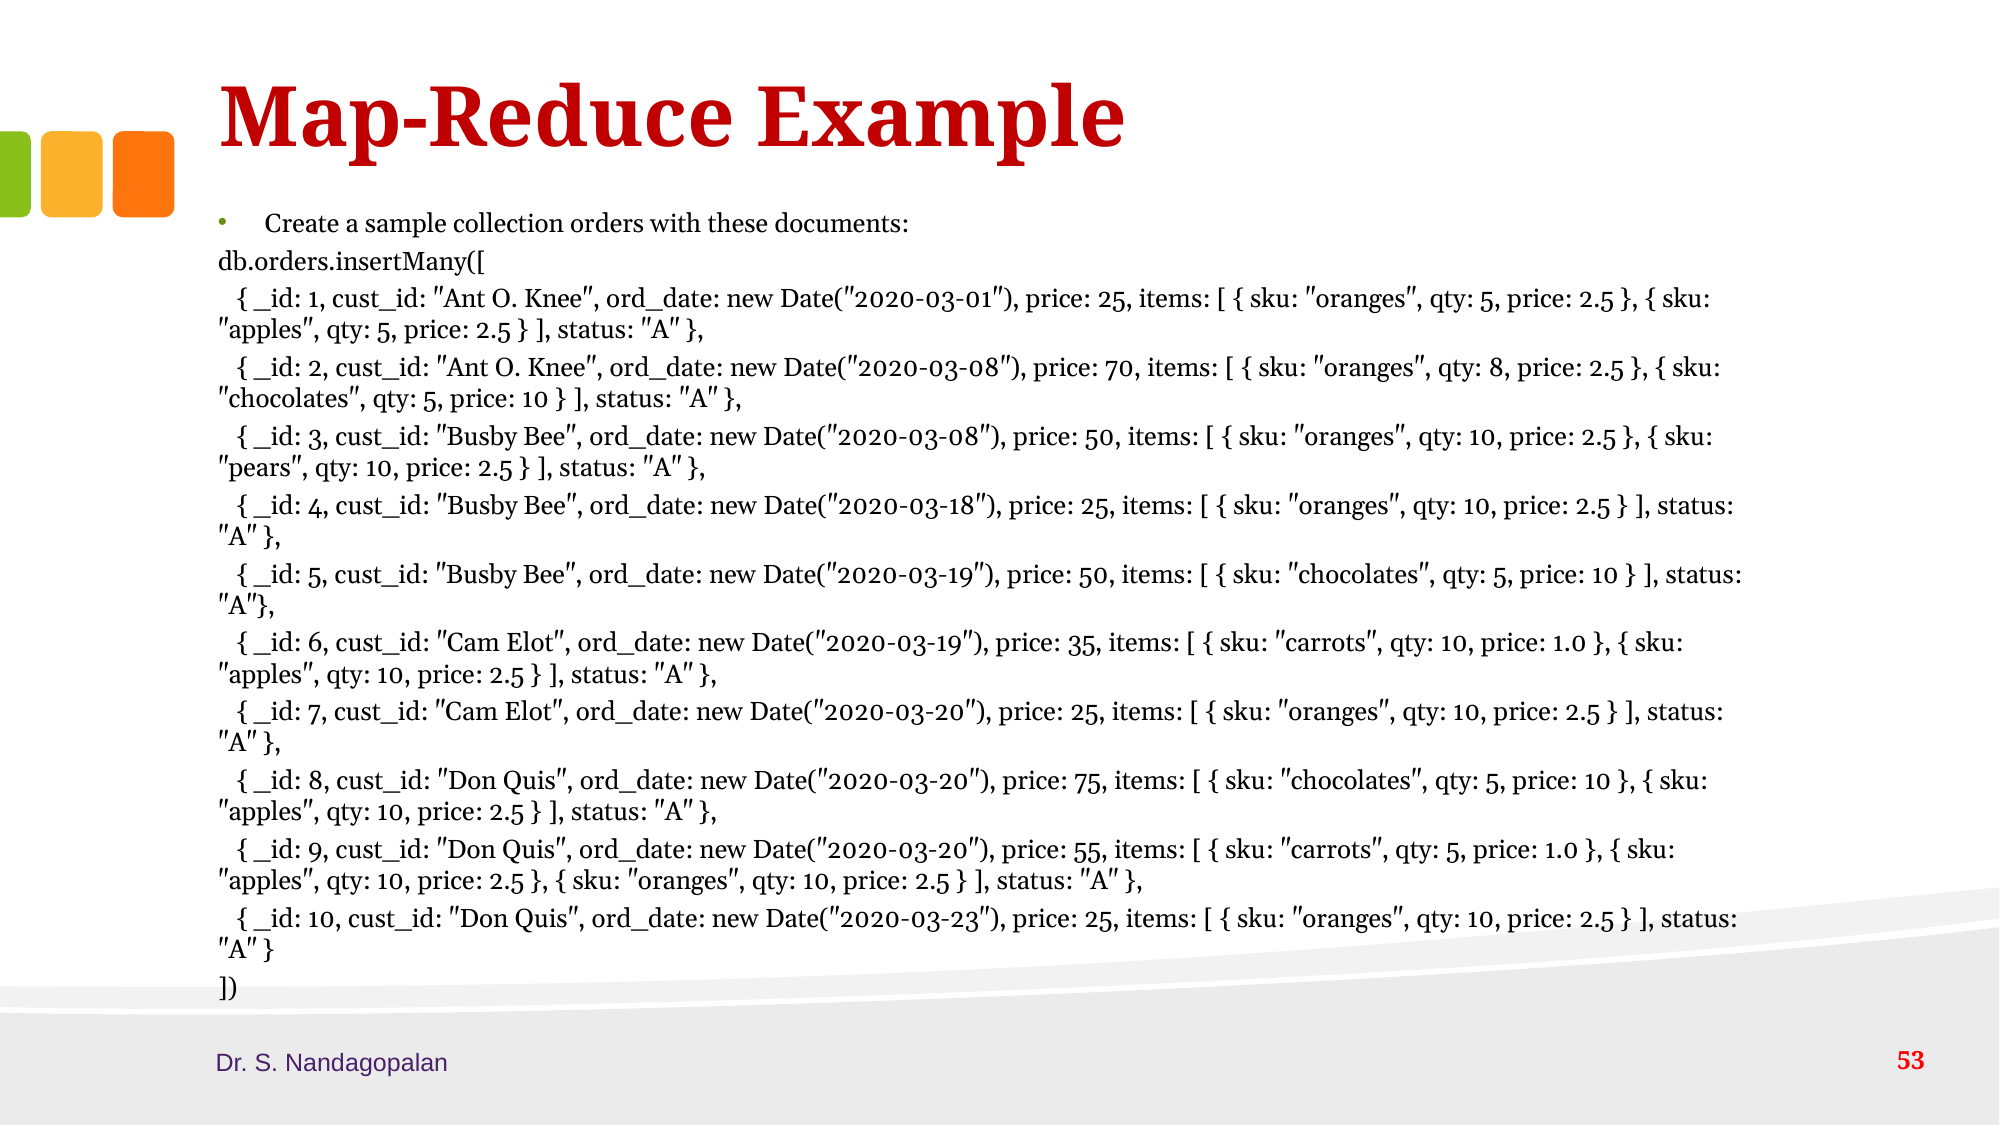

# Map-Reduce Example
Create a sample collection orders with these documents:
db.orders.insertMany([
   { _id: 1, cust_id: "Ant O. Knee", ord_date: new Date("2020-03-01"), price: 25, items: [ { sku: "oranges", qty: 5, price: 2.5 }, { sku: "apples", qty: 5, price: 2.5 } ], status: "A" },
   { _id: 2, cust_id: "Ant O. Knee", ord_date: new Date("2020-03-08"), price: 70, items: [ { sku: "oranges", qty: 8, price: 2.5 }, { sku: "chocolates", qty: 5, price: 10 } ], status: "A" },
   { _id: 3, cust_id: "Busby Bee", ord_date: new Date("2020-03-08"), price: 50, items: [ { sku: "oranges", qty: 10, price: 2.5 }, { sku: "pears", qty: 10, price: 2.5 } ], status: "A" },
   { _id: 4, cust_id: "Busby Bee", ord_date: new Date("2020-03-18"), price: 25, items: [ { sku: "oranges", qty: 10, price: 2.5 } ], status: "A" },
   { _id: 5, cust_id: "Busby Bee", ord_date: new Date("2020-03-19"), price: 50, items: [ { sku: "chocolates", qty: 5, price: 10 } ], status: "A"},
   { _id: 6, cust_id: "Cam Elot", ord_date: new Date("2020-03-19"), price: 35, items: [ { sku: "carrots", qty: 10, price: 1.0 }, { sku: "apples", qty: 10, price: 2.5 } ], status: "A" },
   { _id: 7, cust_id: "Cam Elot", ord_date: new Date("2020-03-20"), price: 25, items: [ { sku: "oranges", qty: 10, price: 2.5 } ], status: "A" },
   { _id: 8, cust_id: "Don Quis", ord_date: new Date("2020-03-20"), price: 75, items: [ { sku: "chocolates", qty: 5, price: 10 }, { sku: "apples", qty: 10, price: 2.5 } ], status: "A" },
   { _id: 9, cust_id: "Don Quis", ord_date: new Date("2020-03-20"), price: 55, items: [ { sku: "carrots", qty: 5, price: 1.0 }, { sku: "apples", qty: 10, price: 2.5 }, { sku: "oranges", qty: 10, price: 2.5 } ], status: "A" },
   { _id: 10, cust_id: "Don Quis", ord_date: new Date("2020-03-23"), price: 25, items: [ { sku: "oranges", qty: 10, price: 2.5 } ], status: "A" }
])
Dr. S. Nandagopalan
53